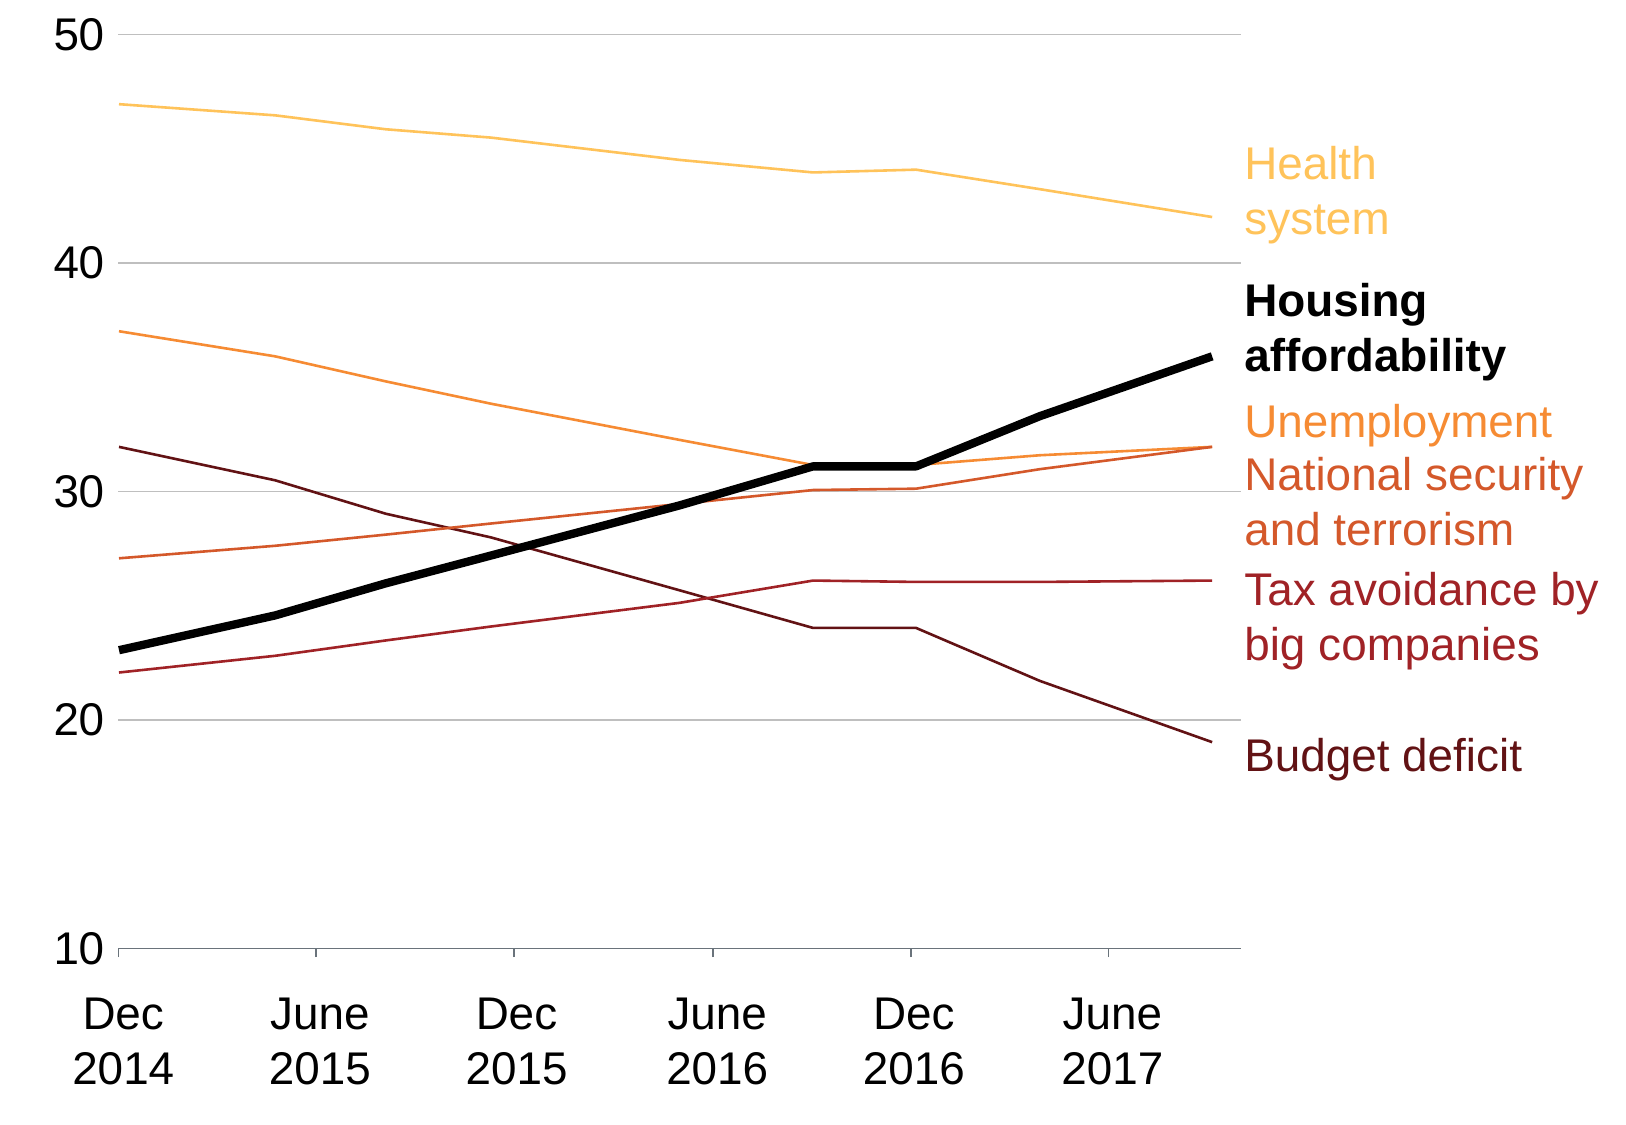

### Chart

| Category | Improving our health system | Reducing unemployment | Reducing the budget deficit | National security and terrorism | Housing affordability | Tax avoidance by big companies |
|---|---|---|---|---|---|---|
| 41974 | 46.9512195121951 | 37.0121951219512 | 31.9512195121951 | 27.0731707317073 | 23.0487804878048 | 22.0731707317073 |
| 41975 | None | None | None | None | None | None |
| 41976 | None | None | None | None | None | None |
| 41977 | None | None | None | None | None | None |
| 41978 | None | None | None | None | None | None |
| 41979 | None | None | None | None | None | None |
| 41980 | None | None | None | None | None | None |
| 41981 | None | None | None | None | None | None |
| 41982 | None | None | None | None | None | None |
| 41983 | None | None | None | None | None | None |
| 41984 | None | None | None | None | None | None |
| 41985 | None | None | None | None | None | None |
| 41986 | None | None | None | None | None | None |
| 41987 | None | None | None | None | None | None |
| 41988 | None | None | None | None | None | None |
| 41989 | None | None | None | None | None | None |
| 41990 | None | None | None | None | None | None |
| 41991 | None | None | None | None | None | None |
| 41992 | None | None | None | None | None | None |
| 41993 | None | None | None | None | None | None |
| 41994 | None | None | None | None | None | None |
| 41995 | None | None | None | None | None | None |
| 41996 | None | None | None | None | None | None |
| 41997 | None | None | None | None | None | None |
| 41998 | None | None | None | None | None | None |
| 41999 | None | None | None | None | None | None |
| 42000 | None | None | None | None | None | None |
| 42001 | None | None | None | None | None | None |
| 42002 | None | None | None | None | None | None |
| 42003 | None | None | None | None | None | None |
| 42004 | None | None | None | None | None | None |
| 42005 | None | None | None | None | None | None |
| 42006 | None | None | None | None | None | None |
| 42007 | None | None | None | None | None | None |
| 42008 | None | None | None | None | None | None |
| 42009 | None | None | None | None | None | None |
| 42010 | None | None | None | None | None | None |
| 42011 | None | None | None | None | None | None |
| 42012 | None | None | None | None | None | None |
| 42013 | None | None | None | None | None | None |
| 42014 | None | None | None | None | None | None |
| 42015 | None | None | None | None | None | None |
| 42016 | None | None | None | None | None | None |
| 42017 | None | None | None | None | None | None |
| 42018 | None | None | None | None | None | None |
| 42019 | None | None | None | None | None | None |
| 42020 | None | None | None | None | None | None |
| 42021 | None | None | None | None | None | None |
| 42022 | None | None | None | None | None | None |
| 42023 | None | None | None | None | None | None |
| 42024 | None | None | None | None | None | None |
| 42025 | None | None | None | None | None | None |
| 42026 | None | None | None | None | None | None |
| 42027 | None | None | None | None | None | None |
| 42028 | None | None | None | None | None | None |
| 42029 | None | None | None | None | None | None |
| 42030 | None | None | None | None | None | None |
| 42031 | None | None | None | None | None | None |
| 42032 | None | None | None | None | None | None |
| 42033 | None | None | None | None | None | None |
| 42034 | None | None | None | None | None | None |
| 42035 | None | None | None | None | None | None |
| 42036 | None | None | None | None | None | None |
| 42037 | None | None | None | None | None | None |
| 42038 | None | None | None | None | None | None |
| 42039 | None | None | None | None | None | None |
| 42040 | None | None | None | None | None | None |
| 42041 | None | None | None | None | None | None |
| 42042 | None | None | None | None | None | None |
| 42043 | None | None | None | None | None | None |
| 42044 | None | None | None | None | None | None |
| 42045 | None | None | None | None | None | None |
| 42046 | None | None | None | None | None | None |
| 42047 | None | None | None | None | None | None |
| 42048 | None | None | None | None | None | None |
| 42049 | None | None | None | None | None | None |
| 42050 | None | None | None | None | None | None |
| 42051 | None | None | None | None | None | None |
| 42052 | None | None | None | None | None | None |
| 42053 | None | None | None | None | None | None |
| 42054 | None | None | None | None | None | None |
| 42055 | None | None | None | None | None | None |
| 42056 | None | None | None | None | None | None |
| 42057 | None | None | None | None | None | None |
| 42058 | None | None | None | None | None | None |
| 42059 | None | None | None | None | None | None |
| 42060 | None | None | None | None | None | None |
| 42061 | None | None | None | None | None | None |
| 42062 | None | None | None | None | None | None |
| 42063 | None | None | None | None | None | None |
| 42064 | None | None | None | None | None | None |
| 42065 | None | None | None | None | None | None |
| 42066 | None | None | None | None | None | None |
| 42067 | None | None | None | None | None | None |
| 42068 | None | None | None | None | None | None |
| 42069 | None | None | None | None | None | None |
| 42070 | None | None | None | None | None | None |
| 42071 | None | None | None | None | None | None |
| 42072 | None | None | None | None | None | None |
| 42073 | None | None | None | None | None | None |
| 42074 | None | None | None | None | None | None |
| 42075 | None | None | None | None | None | None |
| 42076 | None | None | None | None | None | None |
| 42077 | None | None | None | None | None | None |
| 42078 | None | None | None | None | None | None |
| 42079 | None | None | None | None | None | None |
| 42080 | None | None | None | None | None | None |
| 42081 | None | None | None | None | None | None |
| 42082 | None | None | None | None | None | None |
| 42083 | None | None | None | None | None | None |
| 42084 | None | None | None | None | None | None |
| 42085 | None | None | None | None | None | None |
| 42086 | None | None | None | None | None | None |
| 42087 | None | None | None | None | None | None |
| 42088 | None | None | None | None | None | None |
| 42089 | None | None | None | None | None | None |
| 42090 | None | None | None | None | None | None |
| 42091 | None | None | None | None | None | None |
| 42092 | None | None | None | None | None | None |
| 42093 | None | None | None | None | None | None |
| 42094 | None | None | None | None | None | None |
| 42095 | None | None | None | None | None | None |
| 42096 | None | None | None | None | None | None |
| 42097 | None | None | None | None | None | None |
| 42098 | None | None | None | None | None | None |
| 42099 | None | None | None | None | None | None |
| 42100 | None | None | None | None | None | None |
| 42101 | None | None | None | None | None | None |
| 42102 | None | None | None | None | None | None |
| 42103 | None | None | None | None | None | None |
| 42104 | None | None | None | None | None | None |
| 42105 | None | None | None | None | None | None |
| 42106 | None | None | None | None | None | None |
| 42107 | None | None | None | None | None | None |
| 42108 | None | None | None | None | None | None |
| 42109 | None | None | None | None | None | None |
| 42110 | None | None | None | None | None | None |
| 42111 | None | None | None | None | None | None |
| 42112 | None | None | None | None | None | None |
| 42113 | None | None | None | None | None | None |
| 42114 | None | None | None | None | None | None |
| 42115 | None | None | None | None | None | None |
| 42116 | None | None | None | None | None | None |
| 42117 | None | None | None | None | None | None |
| 42118 | 46.4634146341463 | 35.9146341463414 | 30.4878048780487 | 27.6219512195121 | 24.5731707317073 | 22.8048780487804 |
| 42119 | None | None | None | None | None | None |
| 42120 | None | None | None | None | None | None |
| 42121 | None | None | None | None | None | None |
| 42122 | None | None | None | None | None | None |
| 42123 | None | None | None | None | None | None |
| 42124 | None | None | None | None | None | None |
| 42125 | None | None | None | None | None | None |
| 42126 | None | None | None | None | None | None |
| 42127 | None | None | None | None | None | None |
| 42128 | None | None | None | None | None | None |
| 42129 | None | None | None | None | None | None |
| 42130 | None | None | None | None | None | None |
| 42131 | None | None | None | None | None | None |
| 42132 | None | None | None | None | None | None |
| 42133 | None | None | None | None | None | None |
| 42134 | None | None | None | None | None | None |
| 42135 | None | None | None | None | None | None |
| 42136 | None | None | None | None | None | None |
| 42137 | None | None | None | None | None | None |
| 42138 | None | None | None | None | None | None |
| 42139 | None | None | None | None | None | None |
| 42140 | None | None | None | None | None | None |
| 42141 | None | None | None | None | None | None |
| 42142 | None | None | None | None | None | None |
| 42143 | None | None | None | None | None | None |
| 42144 | None | None | None | None | None | None |
| 42145 | None | None | None | None | None | None |
| 42146 | None | None | None | None | None | None |
| 42147 | None | None | None | None | None | None |
| 42148 | None | None | None | None | None | None |
| 42149 | None | None | None | None | None | None |
| 42150 | None | None | None | None | None | None |
| 42151 | None | None | None | None | None | None |
| 42152 | None | None | None | None | None | None |
| 42153 | None | None | None | None | None | None |
| 42154 | None | None | None | None | None | None |
| 42155 | None | None | None | None | None | None |
| 42156 | None | None | None | None | None | None |
| 42157 | None | None | None | None | None | None |
| 42158 | None | None | None | None | None | None |
| 42159 | None | None | None | None | None | None |
| 42160 | None | None | None | None | None | None |
| 42161 | None | None | None | None | None | None |
| 42162 | None | None | None | None | None | None |
| 42163 | None | None | None | None | None | None |
| 42164 | None | None | None | None | None | None |
| 42165 | None | None | None | None | None | None |
| 42166 | None | None | None | None | None | None |
| 42167 | None | None | None | None | None | None |
| 42168 | None | None | None | None | None | None |
| 42169 | None | None | None | None | None | None |
| 42170 | None | None | None | None | None | None |
| 42171 | None | None | None | None | None | None |
| 42172 | None | None | None | None | None | None |
| 42173 | None | None | None | None | None | None |
| 42174 | None | None | None | None | None | None |
| 42175 | None | None | None | None | None | None |
| 42176 | None | None | None | None | None | None |
| 42177 | None | None | None | None | None | None |
| 42178 | None | None | None | None | None | None |
| 42179 | None | None | None | None | None | None |
| 42180 | None | None | None | None | None | None |
| 42181 | None | None | None | None | None | None |
| 42182 | None | None | None | None | None | None |
| 42183 | None | None | None | None | None | None |
| 42184 | None | None | None | None | None | None |
| 42185 | None | None | None | None | None | None |
| 42186 | None | None | None | None | None | None |
| 42187 | None | None | None | None | None | None |
| 42188 | None | None | None | None | None | None |
| 42189 | None | None | None | None | None | None |
| 42190 | None | None | None | None | None | None |
| 42191 | None | None | None | None | None | None |
| 42192 | None | None | None | None | None | None |
| 42193 | None | None | None | None | None | None |
| 42194 | None | None | None | None | None | None |
| 42195 | None | None | None | None | None | None |
| 42196 | None | None | None | None | None | None |
| 42197 | None | None | None | None | None | None |
| 42198 | None | None | None | None | None | None |
| 42199 | None | None | None | None | None | None |
| 42200 | None | None | None | None | None | None |
| 42201 | None | None | None | None | None | None |
| 42202 | None | None | None | None | None | None |
| 42203 | None | None | None | None | None | None |
| 42204 | None | None | None | None | None | None |
| 42205 | None | None | None | None | None | None |
| 42206 | None | None | None | None | None | None |
| 42207 | None | None | None | None | None | None |
| 42208 | None | None | None | None | None | None |
| 42209 | None | None | None | None | None | None |
| 42210 | None | None | None | None | None | None |
| 42211 | None | None | None | None | None | None |
| 42212 | None | None | None | None | None | None |
| 42213 | None | None | None | None | None | None |
| 42214 | None | None | None | None | None | None |
| 42215 | None | None | None | None | None | None |
| 42216 | None | None | None | None | None | None |
| 42217 | None | None | None | None | None | None |
| 42218 | None | None | None | None | None | None |
| 42219 | None | None | None | None | None | None |
| 42220 | 45.8536585365853 | 34.8170731707317 | 29.0243902439024 | 28.1097560975609 | 25.9756097560975 | 23.4756097560975 |
| 42221 | None | None | None | None | None | None |
| 42222 | None | None | None | None | None | None |
| 42223 | None | None | None | None | None | None |
| 42224 | None | None | None | None | None | None |
| 42225 | None | None | None | None | None | None |
| 42226 | None | None | None | None | None | None |
| 42227 | None | None | None | None | None | None |
| 42228 | None | None | None | None | None | None |
| 42229 | None | None | None | None | None | None |
| 42230 | None | None | None | None | None | None |
| 42231 | None | None | None | None | None | None |
| 42232 | None | None | None | None | None | None |
| 42233 | None | None | None | None | None | None |
| 42234 | None | None | None | None | None | None |
| 42235 | None | None | None | None | None | None |
| 42236 | None | None | None | None | None | None |
| 42237 | None | None | None | None | None | None |
| 42238 | None | None | None | None | None | None |
| 42239 | None | None | None | None | None | None |
| 42240 | None | None | None | None | None | None |
| 42241 | None | None | None | None | None | None |
| 42242 | None | None | None | None | None | None |
| 42243 | None | None | None | None | None | None |
| 42244 | None | None | None | None | None | None |
| 42245 | None | None | None | None | None | None |
| 42246 | None | None | None | None | None | None |
| 42247 | None | None | None | None | None | None |
| 42248 | None | None | None | None | None | None |
| 42249 | None | None | None | None | None | None |
| 42250 | None | None | None | None | None | None |
| 42251 | None | None | None | None | None | None |
| 42252 | None | None | None | None | None | None |
| 42253 | None | None | None | None | None | None |
| 42254 | None | None | None | None | None | None |
| 42255 | None | None | None | None | None | None |
| 42256 | None | None | None | None | None | None |
| 42257 | None | None | None | None | None | None |
| 42258 | None | None | None | None | None | None |
| 42259 | None | None | None | None | None | None |
| 42260 | None | None | None | None | None | None |
| 42261 | None | None | None | None | None | None |
| 42262 | None | None | None | None | None | None |
| 42263 | None | None | None | None | None | None |
| 42264 | None | None | None | None | None | None |
| 42265 | None | None | None | None | None | None |
| 42266 | None | None | None | None | None | None |
| 42267 | None | None | None | None | None | None |
| 42268 | None | None | None | None | None | None |
| 42269 | None | None | None | None | None | None |
| 42270 | None | None | None | None | None | None |
| 42271 | None | None | None | None | None | None |
| 42272 | None | None | None | None | None | None |
| 42273 | None | None | None | None | None | None |
| 42274 | None | None | None | None | None | None |
| 42275 | None | None | None | None | None | None |
| 42276 | None | None | None | None | None | None |
| 42277 | None | None | None | None | None | None |
| 42278 | None | None | None | None | None | None |
| 42279 | None | None | None | None | None | None |
| 42280 | None | None | None | None | None | None |
| 42281 | None | None | None | None | None | None |
| 42282 | None | None | None | None | None | None |
| 42283 | None | None | None | None | None | None |
| 42284 | None | None | None | None | None | None |
| 42285 | None | None | None | None | None | None |
| 42286 | None | None | None | None | None | None |
| 42287 | None | None | None | None | None | None |
| 42288 | None | None | None | None | None | None |
| 42289 | None | None | None | None | None | None |
| 42290 | None | None | None | None | None | None |
| 42291 | None | None | None | None | None | None |
| 42292 | None | None | None | None | None | None |
| 42293 | None | None | None | None | None | None |
| 42294 | None | None | None | None | None | None |
| 42295 | None | None | None | None | None | None |
| 42296 | None | None | None | None | None | None |
| 42297 | None | None | None | None | None | None |
| 42298 | None | None | None | None | None | None |
| 42299 | None | None | None | None | None | None |
| 42300 | None | None | None | None | None | None |
| 42301 | None | None | None | None | None | None |
| 42302 | None | None | None | None | None | None |
| 42303 | None | None | None | None | None | None |
| 42304 | None | None | None | None | None | None |
| 42305 | None | None | None | None | None | None |
| 42306 | None | None | None | None | None | None |
| 42307 | None | None | None | None | None | None |
| 42308 | None | None | None | None | None | None |
| 42309 | None | None | None | None | None | None |
| 42310 | None | None | None | None | None | None |
| 42311 | None | None | None | None | None | None |
| 42312 | None | None | None | None | None | None |
| 42313 | None | None | None | None | None | None |
| 42314 | None | None | None | None | None | None |
| 42315 | None | None | None | None | None | None |
| 42316 | None | None | None | None | None | None |
| 42317 | 45.4878048780487 | 33.8414634146341 | 27.9878048780487 | 28.5975609756097 | 27.1951219512195 | 24.0853658536585 |
| 42318 | None | None | None | None | None | None |
| 42319 | None | None | None | None | None | None |
| 42320 | None | None | None | None | None | None |
| 42321 | None | None | None | None | None | None |
| 42322 | None | None | None | None | None | None |
| 42323 | None | None | None | None | None | None |
| 42324 | None | None | None | None | None | None |
| 42325 | None | None | None | None | None | None |
| 42326 | None | None | None | None | None | None |
| 42327 | None | None | None | None | None | None |
| 42328 | None | None | None | None | None | None |
| 42329 | None | None | None | None | None | None |
| 42330 | None | None | None | None | None | None |
| 42331 | None | None | None | None | None | None |
| 42332 | None | None | None | None | None | None |
| 42333 | None | None | None | None | None | None |
| 42334 | None | None | None | None | None | None |
| 42335 | None | None | None | None | None | None |
| 42336 | None | None | None | None | None | None |
| 42337 | None | None | None | None | None | None |
| 42338 | None | None | None | None | None | None |
| 42339 | None | None | None | None | None | None |
| 42340 | None | None | None | None | None | None |
| 42341 | None | None | None | None | None | None |
| 42342 | None | None | None | None | None | None |
| 42343 | None | None | None | None | None | None |
| 42344 | None | None | None | None | None | None |
| 42345 | None | None | None | None | None | None |
| 42346 | None | None | None | None | None | None |
| 42347 | None | None | None | None | None | None |
| 42348 | None | None | None | None | None | None |
| 42349 | None | None | None | None | None | None |
| 42350 | None | None | None | None | None | None |
| 42351 | None | None | None | None | None | None |
| 42352 | None | None | None | None | None | None |
| 42353 | None | None | None | None | None | None |
| 42354 | None | None | None | None | None | None |
| 42355 | None | None | None | None | None | None |
| 42356 | None | None | None | None | None | None |
| 42357 | None | None | None | None | None | None |
| 42358 | None | None | None | None | None | None |
| 42359 | None | None | None | None | None | None |
| 42360 | None | None | None | None | None | None |
| 42361 | None | None | None | None | None | None |
| 42362 | None | None | None | None | None | None |
| 42363 | None | None | None | None | None | None |
| 42364 | None | None | None | None | None | None |
| 42365 | None | None | None | None | None | None |
| 42366 | None | None | None | None | None | None |
| 42367 | None | None | None | None | None | None |
| 42368 | None | None | None | None | None | None |
| 42369 | None | None | None | None | None | None |
| 42370 | None | None | None | None | None | None |
| 42371 | None | None | None | None | None | None |
| 42372 | None | None | None | None | None | None |
| 42373 | None | None | None | None | None | None |
| 42374 | None | None | None | None | None | None |
| 42375 | None | None | None | None | None | None |
| 42376 | None | None | None | None | None | None |
| 42377 | None | None | None | None | None | None |
| 42378 | None | None | None | None | None | None |
| 42379 | None | None | None | None | None | None |
| 42380 | None | None | None | None | None | None |
| 42381 | None | None | None | None | None | None |
| 42382 | None | None | None | None | None | None |
| 42383 | None | None | None | None | None | None |
| 42384 | None | None | None | None | None | None |
| 42385 | None | None | None | None | None | None |
| 42386 | None | None | None | None | None | None |
| 42387 | None | None | None | None | None | None |
| 42388 | None | None | None | None | None | None |
| 42389 | None | None | None | None | None | None |
| 42390 | None | None | None | None | None | None |
| 42391 | None | None | None | None | None | None |
| 42392 | None | None | None | None | None | None |
| 42393 | None | None | None | None | None | None |
| 42394 | None | None | None | None | None | None |
| 42395 | None | None | None | None | None | None |
| 42396 | None | None | None | None | None | None |
| 42397 | None | None | None | None | None | None |
| 42398 | None | None | None | None | None | None |
| 42399 | None | None | None | None | None | None |
| 42400 | None | None | None | None | None | None |
| 42401 | None | None | None | None | None | None |
| 42402 | None | None | None | None | None | None |
| 42403 | None | None | None | None | None | None |
| 42404 | None | None | None | None | None | None |
| 42405 | None | None | None | None | None | None |
| 42406 | None | None | None | None | None | None |
| 42407 | None | None | None | None | None | None |
| 42408 | None | None | None | None | None | None |
| 42409 | None | None | None | None | None | None |
| 42410 | None | None | None | None | None | None |
| 42411 | None | None | None | None | None | None |
| 42412 | None | None | None | None | None | None |
| 42413 | None | None | None | None | None | None |
| 42414 | None | None | None | None | None | None |
| 42415 | None | None | None | None | None | None |
| 42416 | None | None | None | None | None | None |
| 42417 | None | None | None | None | None | None |
| 42418 | None | None | None | None | None | None |
| 42419 | None | None | None | None | None | None |
| 42420 | None | None | None | None | None | None |
| 42421 | None | None | None | None | None | None |
| 42422 | None | None | None | None | None | None |
| 42423 | None | None | None | None | None | None |
| 42424 | None | None | None | None | None | None |
| 42425 | None | None | None | None | None | None |
| 42426 | None | None | None | None | None | None |
| 42427 | None | None | None | None | None | None |
| 42428 | None | None | None | None | None | None |
| 42429 | None | None | None | None | None | None |
| 42430 | None | None | None | None | None | None |
| 42431 | None | None | None | None | None | None |
| 42432 | None | None | None | None | None | None |
| 42433 | None | None | None | None | None | None |
| 42434 | None | None | None | None | None | None |
| 42435 | None | None | None | None | None | None |
| 42436 | None | None | None | None | None | None |
| 42437 | None | None | None | None | None | None |
| 42438 | None | None | None | None | None | None |
| 42439 | None | None | None | None | None | None |
| 42440 | None | None | None | None | None | None |
| 42441 | None | None | None | None | None | None |
| 42442 | None | None | None | None | None | None |
| 42443 | None | None | None | None | None | None |
| 42444 | None | None | None | None | None | None |
| 42445 | None | None | None | None | None | None |
| 42446 | None | None | None | None | None | None |
| 42447 | None | None | None | None | None | None |
| 42448 | None | None | None | None | None | None |
| 42449 | None | None | None | None | None | None |
| 42450 | None | None | None | None | None | None |
| 42451 | None | None | None | None | None | None |
| 42452 | None | None | None | None | None | None |
| 42453 | None | None | None | None | None | None |
| 42454 | None | None | None | None | None | None |
| 42455 | None | None | None | None | None | None |
| 42456 | None | None | None | None | None | None |
| 42457 | None | None | None | None | None | None |
| 42458 | None | None | None | None | None | None |
| 42459 | None | None | None | None | None | None |
| 42460 | None | None | None | None | None | None |
| 42461 | None | None | None | None | None | None |
| 42462 | None | None | None | None | None | None |
| 42463 | None | None | None | None | None | None |
| 42464 | None | None | None | None | None | None |
| 42465 | None | None | None | None | None | None |
| 42466 | None | None | None | None | None | None |
| 42467 | None | None | None | None | None | None |
| 42468 | None | None | None | None | None | None |
| 42469 | None | None | None | None | None | None |
| 42470 | None | None | None | None | None | None |
| 42471 | None | None | None | None | None | None |
| 42472 | None | None | None | None | None | None |
| 42473 | None | None | None | None | None | None |
| 42474 | None | None | None | None | None | None |
| 42475 | None | None | None | None | None | None |
| 42476 | None | None | None | None | None | None |
| 42477 | None | None | None | None | None | None |
| 42478 | None | None | None | None | None | None |
| 42479 | None | None | None | None | None | None |
| 42480 | None | None | None | None | None | None |
| 42481 | None | None | None | None | None | None |
| 42482 | None | None | None | None | None | None |
| 42483 | None | None | None | None | None | None |
| 42484 | None | None | None | None | None | None |
| 42485 | None | None | None | None | None | None |
| 42486 | None | None | None | None | None | None |
| 42487 | None | None | None | None | None | None |
| 42488 | None | None | None | None | None | None |
| 42489 | None | None | None | None | None | None |
| 42490 | None | None | None | None | None | None |
| 42491 | 44.5121951219512 | 32.2560975609756 | 25.670731707317 | 29.4512195121951 | 29.390243902439 | 25.1219512195121 |
| 42492 | None | None | None | None | None | None |
| 42493 | None | None | None | None | None | None |
| 42494 | None | None | None | None | None | None |
| 42495 | None | None | None | None | None | None |
| 42496 | None | None | None | None | None | None |
| 42497 | None | None | None | None | None | None |
| 42498 | None | None | None | None | None | None |
| 42499 | None | None | None | None | None | None |
| 42500 | None | None | None | None | None | None |
| 42501 | None | None | None | None | None | None |
| 42502 | None | None | None | None | None | None |
| 42503 | None | None | None | None | None | None |
| 42504 | None | None | None | None | None | None |
| 42505 | None | None | None | None | None | None |
| 42506 | None | None | None | None | None | None |
| 42507 | None | None | None | None | None | None |
| 42508 | None | None | None | None | None | None |
| 42509 | None | None | None | None | None | None |
| 42510 | None | None | None | None | None | None |
| 42511 | None | None | None | None | None | None |
| 42512 | None | None | None | None | None | None |
| 42513 | None | None | None | None | None | None |
| 42514 | None | None | None | None | None | None |
| 42515 | None | None | None | None | None | None |
| 42516 | None | None | None | None | None | None |
| 42517 | None | None | None | None | None | None |
| 42518 | None | None | None | None | None | None |
| 42519 | None | None | None | None | None | None |
| 42520 | None | None | None | None | None | None |
| 42521 | None | None | None | None | None | None |
| 42522 | None | None | None | None | None | None |
| 42523 | None | None | None | None | None | None |
| 42524 | None | None | None | None | None | None |
| 42525 | None | None | None | None | None | None |
| 42526 | None | None | None | None | None | None |
| 42527 | None | None | None | None | None | None |
| 42528 | None | None | None | None | None | None |
| 42529 | None | None | None | None | None | None |
| 42530 | None | None | None | None | None | None |
| 42531 | None | None | None | None | None | None |
| 42532 | None | None | None | None | None | None |
| 42533 | None | None | None | None | None | None |
| 42534 | None | None | None | None | None | None |
| 42535 | None | None | None | None | None | None |
| 42536 | None | None | None | None | None | None |
| 42537 | None | None | None | None | None | None |
| 42538 | None | None | None | None | None | None |
| 42539 | None | None | None | None | None | None |
| 42540 | None | None | None | None | None | None |
| 42541 | None | None | None | None | None | None |
| 42542 | None | None | None | None | None | None |
| 42543 | None | None | None | None | None | None |
| 42544 | None | None | None | None | None | None |
| 42545 | None | None | None | None | None | None |
| 42546 | None | None | None | None | None | None |
| 42547 | None | None | None | None | None | None |
| 42548 | None | None | None | None | None | None |
| 42549 | None | None | None | None | None | None |
| 42550 | None | None | None | None | None | None |
| 42551 | None | None | None | None | None | None |
| 42552 | None | None | None | None | None | None |
| 42553 | None | None | None | None | None | None |
| 42554 | None | None | None | None | None | None |
| 42555 | None | None | None | None | None | None |
| 42556 | None | None | None | None | None | None |
| 42557 | None | None | None | None | None | None |
| 42558 | None | None | None | None | None | None |
| 42559 | None | None | None | None | None | None |
| 42560 | None | None | None | None | None | None |
| 42561 | None | None | None | None | None | None |
| 42562 | None | None | None | None | None | None |
| 42563 | None | None | None | None | None | None |
| 42564 | None | None | None | None | None | None |
| 42565 | None | None | None | None | None | None |
| 42566 | None | None | None | None | None | None |
| 42567 | None | None | None | None | None | None |
| 42568 | None | None | None | None | None | None |
| 42569 | None | None | None | None | None | None |
| 42570 | None | None | None | None | None | None |
| 42571 | None | None | None | None | None | None |
| 42572 | None | None | None | None | None | None |
| 42573 | None | None | None | None | None | None |
| 42574 | None | None | None | None | None | None |
| 42575 | None | None | None | None | None | None |
| 42576 | None | None | None | None | None | None |
| 42577 | None | None | None | None | None | None |
| 42578 | None | None | None | None | None | None |
| 42579 | None | None | None | None | None | None |
| 42580 | None | None | None | None | None | None |
| 42581 | None | None | None | None | None | None |
| 42582 | None | None | None | None | None | None |
| 42583 | None | None | None | None | None | None |
| 42584 | None | None | None | None | None | None |
| 42585 | None | None | None | None | None | None |
| 42586 | None | None | None | None | None | None |
| 42587 | None | None | None | None | None | None |
| 42588 | None | None | None | None | None | None |
| 42589 | None | None | None | None | None | None |
| 42590 | None | None | None | None | None | None |
| 42591 | None | None | None | None | None | None |
| 42592 | None | None | None | None | None | None |
| 42593 | None | None | None | None | None | None |
| 42594 | None | None | None | None | None | None |
| 42595 | None | None | None | None | None | None |
| 42596 | None | None | None | None | None | None |
| 42597 | None | None | None | None | None | None |
| 42598 | None | None | None | None | None | None |
| 42599 | None | None | None | None | None | None |
| 42600 | None | None | None | None | None | None |
| 42601 | None | None | None | None | None | None |
| 42602 | None | None | None | None | None | None |
| 42603 | None | None | None | None | None | None |
| 42604 | None | None | None | None | None | None |
| 42605 | None | None | None | None | None | None |
| 42606 | None | None | None | None | None | None |
| 42607 | None | None | None | None | None | None |
| 42608 | None | None | None | None | None | None |
| 42609 | None | None | None | None | None | None |
| 42610 | None | None | None | None | None | None |
| 42611 | None | None | None | None | None | None |
| 42612 | None | None | None | None | None | None |
| 42613 | None | None | None | None | None | None |
| 42614 | 43.9634146341463 | 31.1585365853658 | 24.0243902439024 | 30.0609756097561 | 31.0975609756097 | 26.0975609756097 |
| 42615 | None | None | None | None | None | None |
| 42616 | None | None | None | None | None | None |
| 42617 | None | None | None | None | None | None |
| 42618 | None | None | None | None | None | None |
| 42619 | None | None | None | None | None | None |
| 42620 | None | None | None | None | None | None |
| 42621 | None | None | None | None | None | None |
| 42622 | None | None | None | None | None | None |
| 42623 | None | None | None | None | None | None |
| 42624 | None | None | None | None | None | None |
| 42625 | None | None | None | None | None | None |
| 42626 | None | None | None | None | None | None |
| 42627 | None | None | None | None | None | None |
| 42628 | None | None | None | None | None | None |
| 42629 | None | None | None | None | None | None |
| 42630 | None | None | None | None | None | None |
| 42631 | None | None | None | None | None | None |
| 42632 | None | None | None | None | None | None |
| 42633 | None | None | None | None | None | None |
| 42634 | None | None | None | None | None | None |
| 42635 | None | None | None | None | None | None |
| 42636 | None | None | None | None | None | None |
| 42637 | None | None | None | None | None | None |
| 42638 | None | None | None | None | None | None |
| 42639 | None | None | None | None | None | None |
| 42640 | None | None | None | None | None | None |
| 42641 | None | None | None | None | None | None |
| 42642 | None | None | None | None | None | None |
| 42643 | None | None | None | None | None | None |
| 42644 | None | None | None | None | None | None |
| 42645 | None | None | None | None | None | None |
| 42646 | None | None | None | None | None | None |
| 42647 | None | None | None | None | None | None |
| 42648 | None | None | None | None | None | None |
| 42649 | None | None | None | None | None | None |
| 42650 | None | None | None | None | None | None |
| 42651 | None | None | None | None | None | None |
| 42652 | None | None | None | None | None | None |
| 42653 | None | None | None | None | None | None |
| 42654 | None | None | None | None | None | None |
| 42655 | None | None | None | None | None | None |
| 42656 | None | None | None | None | None | None |
| 42657 | None | None | None | None | None | None |
| 42658 | None | None | None | None | None | None |
| 42659 | None | None | None | None | None | None |
| 42660 | None | None | None | None | None | None |
| 42661 | None | None | None | None | None | None |
| 42662 | None | None | None | None | None | None |
| 42663 | None | None | None | None | None | None |
| 42664 | None | None | None | None | None | None |
| 42665 | None | None | None | None | None | None |
| 42666 | None | None | None | None | None | None |
| 42667 | None | None | None | None | None | None |
| 42668 | None | None | None | None | None | None |
| 42669 | None | None | None | None | None | None |
| 42670 | None | None | None | None | None | None |
| 42671 | None | None | None | None | None | None |
| 42672 | None | None | None | None | None | None |
| 42673 | None | None | None | None | None | None |
| 42674 | None | None | None | None | None | None |
| 42675 | None | None | None | None | None | None |
| 42676 | None | None | None | None | None | None |
| 42677 | None | None | None | None | None | None |
| 42678 | None | None | None | None | None | None |
| 42679 | None | None | None | None | None | None |
| 42680 | None | None | None | None | None | None |
| 42681 | None | None | None | None | None | None |
| 42682 | None | None | None | None | None | None |
| 42683 | None | None | None | None | None | None |
| 42684 | None | None | None | None | None | None |
| 42685 | None | None | None | None | None | None |
| 42686 | None | None | None | None | None | None |
| 42687 | None | None | None | None | None | None |
| 42688 | None | None | None | None | None | None |
| 42689 | None | None | None | None | None | None |
| 42690 | None | None | None | None | None | None |
| 42691 | None | None | None | None | None | None |
| 42692 | None | None | None | None | None | None |
| 42693 | None | None | None | None | None | None |
| 42694 | None | None | None | None | None | None |
| 42695 | None | None | None | None | None | None |
| 42696 | None | None | None | None | None | None |
| 42697 | None | None | None | None | None | None |
| 42698 | None | None | None | None | None | None |
| 42699 | None | None | None | None | None | None |
| 42700 | None | None | None | None | None | None |
| 42701 | None | None | None | None | None | None |
| 42702 | None | None | None | None | None | None |
| 42703 | None | None | None | None | None | None |
| 42704 | None | None | None | None | None | None |
| 42705 | None | None | None | None | None | None |
| 42706 | None | None | None | None | None | None |
| 42707 | None | None | None | None | None | None |
| 42708 | None | None | None | None | None | None |
| 42709 | 44.0853658536585 | 31.1585365853658 | 24.0243902439024 | 30.1219512195121 | 31.0975609756097 | 26.0365853658536 |
| 42710 | None | None | None | None | None | None |
| 42711 | None | None | None | None | None | None |
| 42712 | None | None | None | None | None | None |
| 42713 | None | None | None | None | None | None |
| 42714 | None | None | None | None | None | None |
| 42715 | None | None | None | None | None | None |
| 42716 | None | None | None | None | None | None |
| 42717 | None | None | None | None | None | None |
| 42718 | None | None | None | None | None | None |
| 42719 | None | None | None | None | None | None |
| 42720 | None | None | None | None | None | None |
| 42721 | None | None | None | None | None | None |
| 42722 | None | None | None | None | None | None |
| 42723 | None | None | None | None | None | None |
| 42724 | None | None | None | None | None | None |
| 42725 | None | None | None | None | None | None |
| 42726 | None | None | None | None | None | None |
| 42727 | None | None | None | None | None | None |
| 42728 | None | None | None | None | None | None |
| 42729 | None | None | None | None | None | None |
| 42730 | None | None | None | None | None | None |
| 42731 | None | None | None | None | None | None |
| 42732 | None | None | None | None | None | None |
| 42733 | None | None | None | None | None | None |
| 42734 | None | None | None | None | None | None |
| 42735 | None | None | None | None | None | None |
| 42736 | None | None | None | None | None | None |
| 42737 | None | None | None | None | None | None |
| 42738 | None | None | None | None | None | None |
| 42739 | None | None | None | None | None | None |
| 42740 | None | None | None | None | None | None |
| 42741 | None | None | None | None | None | None |
| 42742 | None | None | None | None | None | None |
| 42743 | None | None | None | None | None | None |
| 42744 | None | None | None | None | None | None |
| 42745 | None | None | None | None | None | None |
| 42746 | None | None | None | None | None | None |
| 42747 | None | None | None | None | None | None |
| 42748 | None | None | None | None | None | None |
| 42749 | None | None | None | None | None | None |
| 42750 | None | None | None | None | None | None |
| 42751 | None | None | None | None | None | None |
| 42752 | None | None | None | None | None | None |
| 42753 | None | None | None | None | None | None |
| 42754 | None | None | None | None | None | None |
| 42755 | None | None | None | None | None | None |
| 42756 | None | None | None | None | None | None |
| 42757 | None | None | None | None | None | None |
| 42758 | None | None | None | None | None | None |
| 42759 | None | None | None | None | None | None |
| 42760 | None | None | None | None | None | None |
| 42761 | None | None | None | None | None | None |
| 42762 | None | None | None | None | None | None |
| 42763 | None | None | None | None | None | None |
| 42764 | None | None | None | None | None | None |
| 42765 | None | None | None | None | None | None |
| 42766 | None | None | None | None | None | None |
| 42767 | None | None | None | None | None | None |
| 42768 | None | None | None | None | None | None |
| 42769 | None | None | None | None | None | None |
| 42770 | None | None | None | None | None | None |
| 42771 | None | None | None | None | None | None |
| 42772 | None | None | None | None | None | None |
| 42773 | None | None | None | None | None | None |
| 42774 | None | None | None | None | None | None |
| 42775 | None | None | None | None | None | None |
| 42776 | None | None | None | None | None | None |
| 42777 | None | None | None | None | None | None |
| 42778 | None | None | None | None | None | None |
| 42779 | None | None | None | None | None | None |
| 42780 | None | None | None | None | None | None |
| 42781 | None | None | None | None | None | None |
| 42782 | None | None | None | None | None | None |
| 42783 | None | None | None | None | None | None |
| 42784 | None | None | None | None | None | None |
| 42785 | None | None | None | None | None | None |
| 42786 | None | None | None | None | None | None |
| 42787 | None | None | None | None | None | None |
| 42788 | None | None | None | None | None | None |
| 42789 | None | None | None | None | None | None |
| 42790 | None | None | None | None | None | None |
| 42791 | None | None | None | None | None | None |
| 42792 | None | None | None | None | None | None |
| 42793 | None | None | None | None | None | None |
| 42794 | None | None | None | None | None | None |
| 42795 | None | None | None | None | None | None |
| 42796 | None | None | None | None | None | None |
| 42797 | None | None | None | None | None | None |
| 42798 | None | None | None | None | None | None |
| 42799 | None | None | None | None | None | None |
| 42800 | None | None | None | None | None | None |
| 42801 | None | None | None | None | None | None |
| 42802 | None | None | None | None | None | None |
| 42803 | None | None | None | None | None | None |
| 42804 | None | None | None | None | None | None |
| 42805 | None | None | None | None | None | None |
| 42806 | None | None | None | None | None | None |
| 42807 | None | None | None | None | None | None |
| 42808 | None | None | None | None | None | None |
| 42809 | None | None | None | None | None | None |
| 42810 | None | None | None | None | None | None |
| 42811 | None | None | None | None | None | None |
| 42812 | None | None | None | None | None | None |
| 42813 | None | None | None | None | None | None |
| 42814 | None | None | None | None | None | None |
| 42815 | None | None | None | None | None | None |
| 42816 | None | None | None | None | None | None |
| 42817 | None | None | None | None | None | None |
| 42818 | None | None | None | None | None | None |
| 42819 | None | None | None | None | None | None |
| 42820 | None | None | None | None | None | None |
| 42821 | None | None | None | None | None | None |
| 42822 | None | None | None | None | None | None |
| 42823 | 43.2317073170731 | 31.5853658536585 | 21.7073170731707 | 30.9756097560975 | 33.2926829268292 | 26.0365853658536 |
| 42824 | None | None | None | None | None | None |
| 42825 | None | None | None | None | None | None |
| 42826 | None | None | None | None | None | None |
| 42827 | None | None | None | None | None | None |
| 42828 | None | None | None | None | None | None |
| 42829 | None | None | None | None | None | None |
| 42830 | None | None | None | None | None | None |
| 42831 | None | None | None | None | None | None |
| 42832 | None | None | None | None | None | None |
| 42833 | None | None | None | None | None | None |
| 42834 | None | None | None | None | None | None |
| 42835 | None | None | None | None | None | None |
| 42836 | None | None | None | None | None | None |
| 42837 | None | None | None | None | None | None |
| 42838 | None | None | None | None | None | None |
| 42839 | None | None | None | None | None | None |
| 42840 | None | None | None | None | None | None |
| 42841 | None | None | None | None | None | None |
| 42842 | None | None | None | None | None | None |
| 42843 | None | None | None | None | None | None |
| 42844 | None | None | None | None | None | None |
| 42845 | None | None | None | None | None | None |
| 42846 | None | None | None | None | None | None |
| 42847 | None | None | None | None | None | None |
| 42848 | None | None | None | None | None | None |
| 42849 | None | None | None | None | None | None |
| 42850 | None | None | None | None | None | None |
| 42851 | None | None | None | None | None | None |
| 42852 | None | None | None | None | None | None |
| 42853 | None | None | None | None | None | None |
| 42854 | None | None | None | None | None | None |
| 42855 | None | None | None | None | None | None |
| 42856 | None | None | None | None | None | None |
| 42857 | None | None | None | None | None | None |
| 42858 | None | None | None | None | None | None |
| 42859 | None | None | None | None | None | None |
| 42860 | None | None | None | None | None | None |
| 42861 | None | None | None | None | None | None |
| 42862 | None | None | None | None | None | None |
| 42863 | None | None | None | None | None | None |
| 42864 | None | None | None | None | None | None |
| 42865 | None | None | None | None | None | None |
| 42866 | None | None | None | None | None | None |
| 42867 | None | None | None | None | None | None |
| 42868 | None | None | None | None | None | None |
| 42869 | None | None | None | None | None | None |
| 42870 | None | None | None | None | None | None |
| 42871 | None | None | None | None | None | None |
| 42872 | None | None | None | None | None | None |
| 42873 | None | None | None | None | None | None |
| 42874 | None | None | None | None | None | None |
| 42875 | None | None | None | None | None | None |
| 42876 | None | None | None | None | None | None |
| 42877 | None | None | None | None | None | None |
| 42878 | None | None | None | None | None | None |
| 42879 | None | None | None | None | None | None |
| 42880 | None | None | None | None | None | None |
| 42881 | None | None | None | None | None | None |
| 42882 | None | None | None | None | None | None |
| 42883 | None | None | None | None | None | None |
| 42884 | None | None | None | None | None | None |
| 42885 | None | None | None | None | None | None |
| 42886 | None | None | None | None | None | None |
| 42887 | None | None | None | None | None | None |
| 42888 | None | None | None | None | None | None |
| 42889 | None | None | None | None | None | None |
| 42890 | None | None | None | None | None | None |
| 42891 | None | None | None | None | None | None |
| 42892 | None | None | None | None | None | None |
| 42893 | None | None | None | None | None | None |
| 42894 | None | None | None | None | None | None |
| 42895 | None | None | None | None | None | None |
| 42896 | None | None | None | None | None | None |
| 42897 | None | None | None | None | None | None |
| 42898 | None | None | None | None | None | None |
| 42899 | None | None | None | None | None | None |
| 42900 | None | None | None | None | None | None |
| 42901 | None | None | None | None | None | None |
| 42902 | None | None | None | None | None | None |
| 42903 | None | None | None | None | None | None |
| 42904 | None | None | None | None | None | None |
| 42905 | None | None | None | None | None | None |
| 42906 | None | None | None | None | None | None |
| 42907 | None | None | None | None | None | None |
| 42908 | None | None | None | None | None | None |
| 42909 | None | None | None | None | None | None |
| 42910 | None | None | None | None | None | None |
| 42911 | None | None | None | None | None | None |
| 42912 | None | None | None | None | None | None |
| 42913 | None | None | None | None | None | None |
| 42914 | None | None | None | None | None | None |
| 42915 | None | None | None | None | None | None |
| 42916 | None | None | None | None | None | None |
| 42917 | None | None | None | None | None | None |
| 42918 | None | None | None | None | None | None |
| 42919 | None | None | None | None | None | None |
| 42920 | None | None | None | None | None | None |
| 42921 | None | None | None | None | None | None |
| 42922 | None | None | None | None | None | None |
| 42923 | None | None | None | None | None | None |
| 42924 | None | None | None | None | None | None |
| 42925 | None | None | None | None | None | None |
| 42926 | None | None | None | None | None | None |
| 42927 | None | None | None | None | None | None |
| 42928 | None | None | None | None | None | None |
| 42929 | None | None | None | None | None | None |
| 42930 | None | None | None | None | None | None |
| 42931 | None | None | None | None | None | None |
| 42932 | None | None | None | None | None | None |
| 42933 | None | None | None | None | None | None |
| 42934 | None | None | None | None | None | None |
| 42935 | None | None | None | None | None | None |
| 42936 | None | None | None | None | None | None |
| 42937 | None | None | None | None | None | None |
| 42938 | None | None | None | None | None | None |
| 42939 | None | None | None | None | None | None |
| 42940 | None | None | None | None | None | None |
| 42941 | None | None | None | None | None | None |
| 42942 | None | None | None | None | None | None |
| 42943 | None | None | None | None | None | None |
| 42944 | None | None | None | None | None | None |
| 42945 | None | None | None | None | None | None |
| 42946 | None | None | None | None | None | None |
| 42947 | None | None | None | None | None | None |
| 42948 | None | None | None | None | None | None |
| 42949 | None | None | None | None | None | None |
| 42950 | None | None | None | None | None | None |
| 42951 | None | None | None | None | None | None |
| 42952 | None | None | None | None | None | None |
| 42953 | None | None | None | None | None | None |
| 42954 | None | None | None | None | None | None |
| 42955 | None | None | None | None | None | None |
| 42956 | None | None | None | None | None | None |
| 42957 | None | None | None | None | None | None |
| 42958 | None | None | None | None | None | None |
| 42959 | None | None | None | None | None | None |
| 42960 | None | None | None | None | None | None |
| 42961 | None | None | None | None | None | None |
| 42962 | None | None | None | None | None | None |
| 42963 | None | None | None | None | None | None |
| 42964 | None | None | None | None | None | None |
| 42965 | None | None | None | None | None | None |
| 42966 | None | None | None | None | None | None |
| 42967 | None | None | None | None | None | None |
| 42968 | None | None | None | None | None | None |
| 42969 | None | None | None | None | None | None |
| 42970 | None | None | None | None | None | None |
| 42971 | None | None | None | None | None | None |
| 42972 | None | None | None | None | None | None |
| 42973 | None | None | None | None | None | None |
| 42974 | None | None | None | None | None | None |
| 42975 | None | None | None | None | None | None |
| 42976 | None | None | None | None | None | None |
| 42977 | None | None | None | None | None | None |
| 42978 | None | None | None | None | None | None |
| 42979 | None | None | None | None | None | None |
| 42980 | None | None | None | None | None | None |
| 42981 | None | None | None | None | None | None |
| 42982 | 42.0121951219512 | 31.9512195121951 | 19.0243902439024 | 31.9512195121951 | 35.9146341463414 | 26.0975609756097 |
| 42983 | None | None | None | None | None | None |
| 42984 | None | None | None | None | None | None |
| 42985 | None | None | None | None | None | None |
| 42986 | None | None | None | None | None | None |
| 42987 | None | None | None | None | None | None |
| 42988 | None | None | None | None | None | None |
| 42989 | None | None | None | None | None | None |
| 42990 | None | None | None | None | None | None |
| 42991 | None | None | None | None | None | None |
| 42992 | None | None | None | None | None | None |
| 42993 | None | None | None | None | None | None |
| 42994 | None | None | None | None | None | None |
| 42995 | None | None | None | None | None | None |
| 42996 | None | None | None | None | None | None |
| 42997 | None | None | None | None | None | None |
| 42998 | None | None | None | None | None | None |
| 42999 | None | None | None | None | None | None |
| 43000 | None | None | None | None | None | None |
| 43001 | None | None | None | None | None | None |
| 43002 | None | None | None | None | None | None |
| 43003 | None | None | None | None | None | None |
| 43004 | None | None | None | None | None | None |
| 43005 | None | None | None | None | None | None |
| 43006 | None | None | None | None | None | None |
| 43007 | None | None | None | None | None | None |
| 43008 | None | None | None | None | None | None |
Health system
Housing affordability
Unemployment
National security and terrorism
Tax avoidance by big companies
Budget deficit
Dec
2014
June
2015
Dec
2015
June
2016
Dec
2016
June
2017